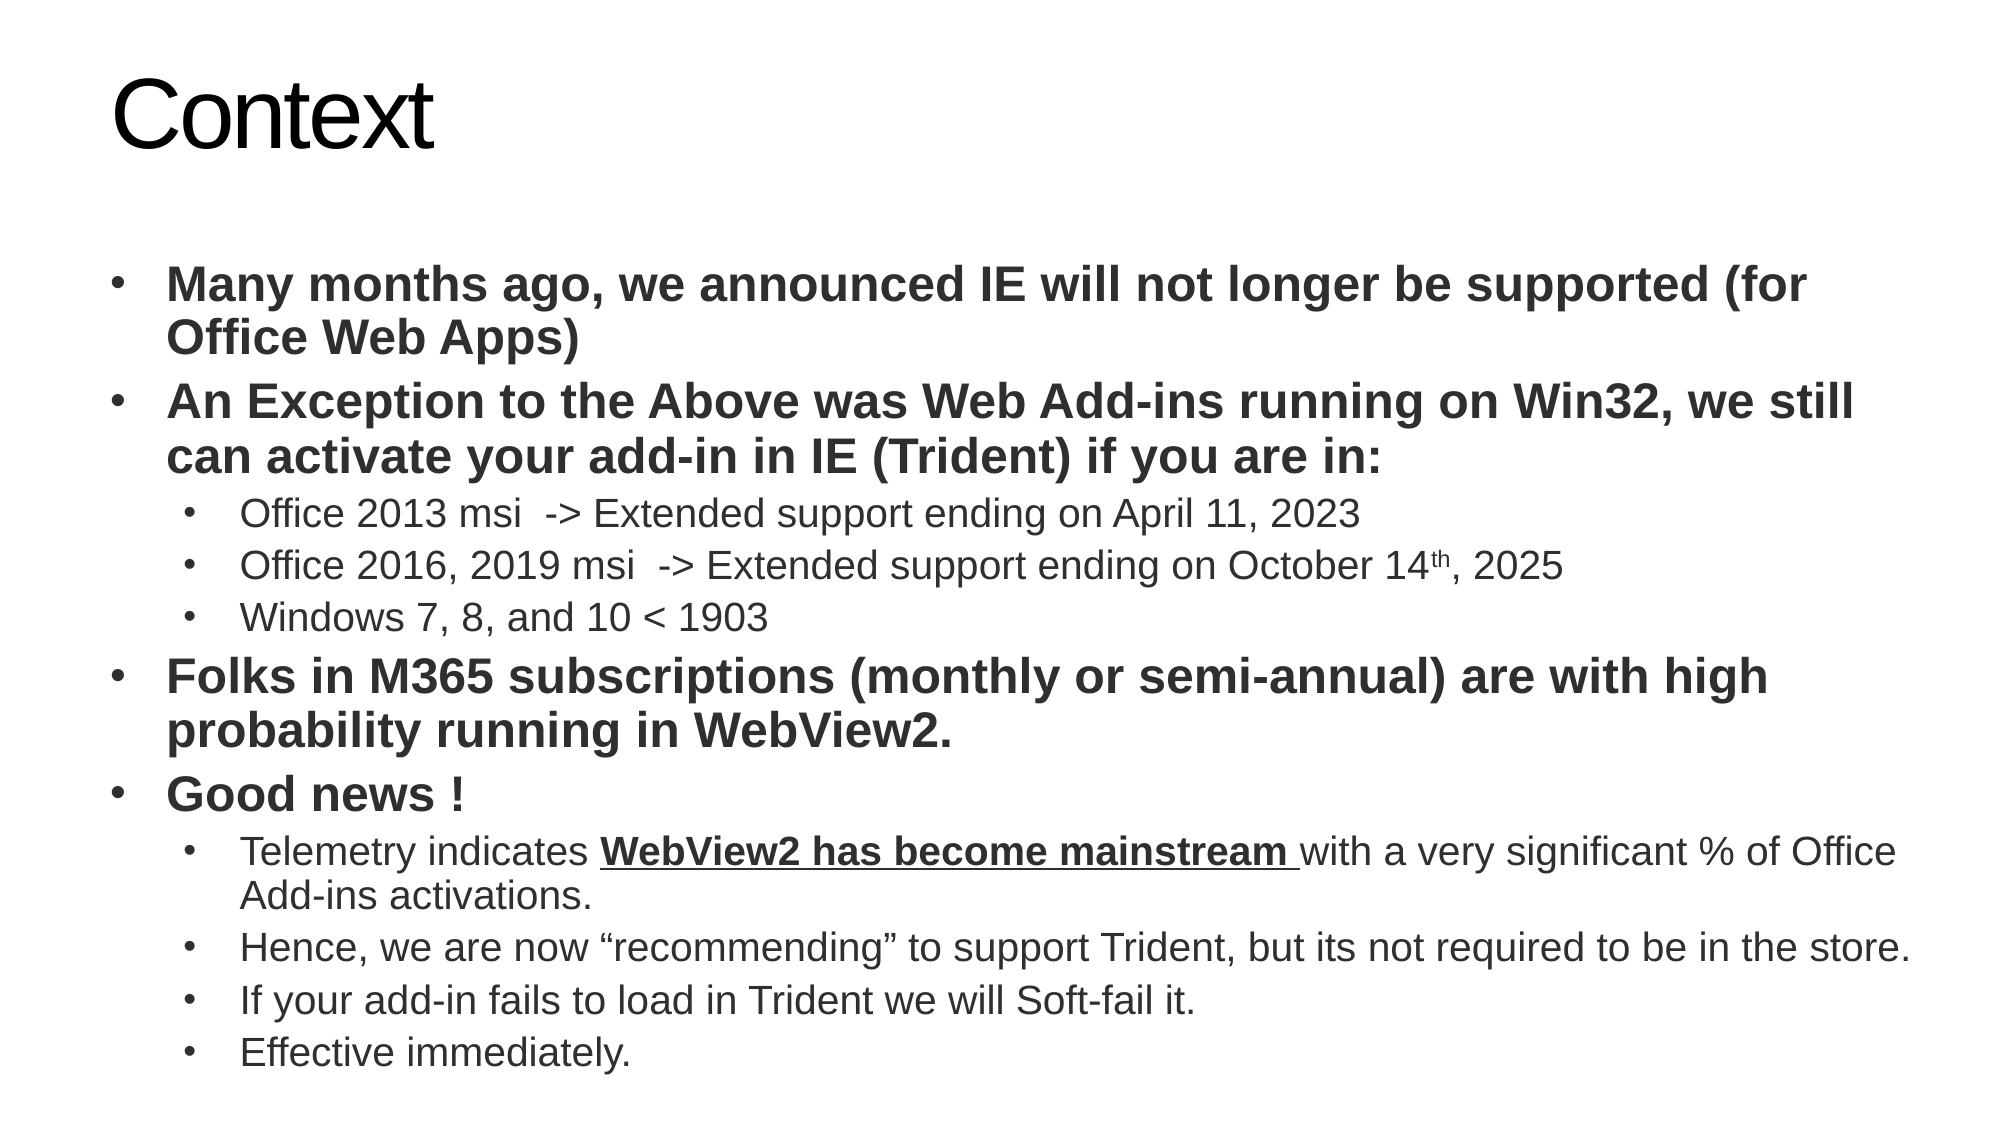

# Context
Many months ago, we announced IE will not longer be supported (for Office Web Apps)
An Exception to the Above was Web Add-ins running on Win32, we still can activate your add-in in IE (Trident) if you are in:
Office 2013 msi  -> Extended support ending on April 11, 2023
Office 2016, 2019 msi  -> Extended support ending on October 14th, 2025
Windows 7, 8, and 10 < 1903
Folks in M365 subscriptions (monthly or semi-annual) are with high probability running in WebView2.
Good news !
Telemetry indicates WebView2 has become mainstream with a very significant % of Office Add-ins activations.
Hence, we are now “recommending” to support Trident, but its not required to be in the store.
If your add-in fails to load in Trident we will Soft-fail it.
Effective immediately.